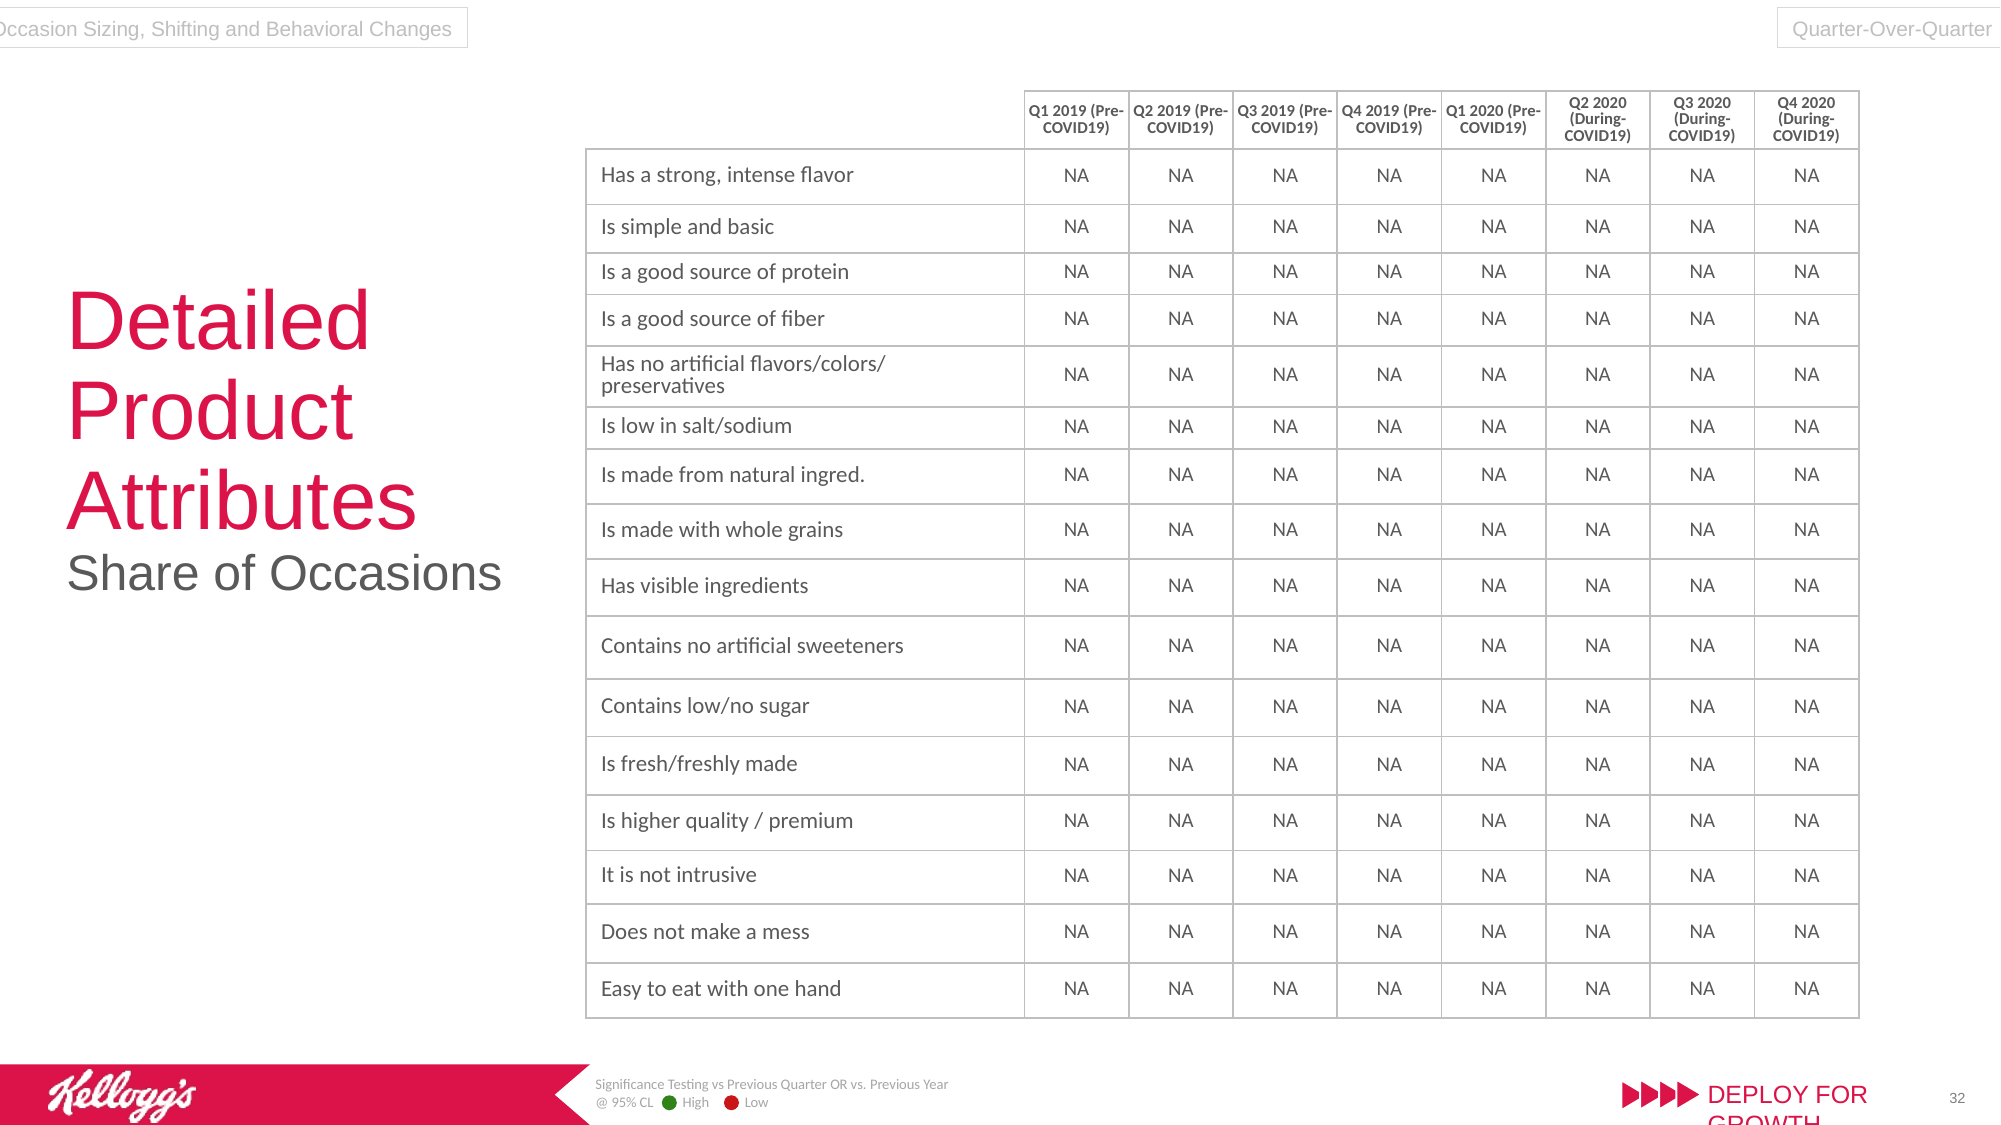

Quarter-Over-Quarter
 Occasion Sizing, Shifting and Behavioral Changes
|  | Q1 2019 (Pre-COVID19) | Q2 2019 (Pre-COVID19) | Q3 2019 (Pre-COVID19) | Q4 2019 (Pre-COVID19) | Q1 2020 (Pre-COVID19) | Q2 2020 (During-COVID19) | Q3 2020 (During-COVID19) | Q4 2020 (During-COVID19) |
| --- | --- | --- | --- | --- | --- | --- | --- | --- |
| Has a strong, intense flavor | NA | NA | NA | NA | NA | NA | NA | NA |
| Is simple and basic | NA | NA | NA | NA | NA | NA | NA | NA |
| Is a good source of protein | NA | NA | NA | NA | NA | NA | NA | NA |
| Is a good source of fiber | NA | NA | NA | NA | NA | NA | NA | NA |
| Has no artificial flavors/colors/ preservatives | NA | NA | NA | NA | NA | NA | NA | NA |
| Is low in salt/sodium | NA | NA | NA | NA | NA | NA | NA | NA |
| Is made from natural ingred. | NA | NA | NA | NA | NA | NA | NA | NA |
| Is made with whole grains | NA | NA | NA | NA | NA | NA | NA | NA |
| Has visible ingredients | NA | NA | NA | NA | NA | NA | NA | NA |
| Contains no artificial sweeteners | NA | NA | NA | NA | NA | NA | NA | NA |
| Contains low/no sugar | NA | NA | NA | NA | NA | NA | NA | NA |
| Is fresh/freshly made | NA | NA | NA | NA | NA | NA | NA | NA |
| Is higher quality / premium | NA | NA | NA | NA | NA | NA | NA | NA |
| It is not intrusive | NA | NA | NA | NA | NA | NA | NA | NA |
| Does not make a mess | NA | NA | NA | NA | NA | NA | NA | NA |
| Easy to eat with one hand | NA | NA | NA | NA | NA | NA | NA | NA |
Detailed Product Attributes
Share of Occasions
Significance Testing vs Previous Quarter OR vs. Previous Year
@ 95% CL         High           Low
32